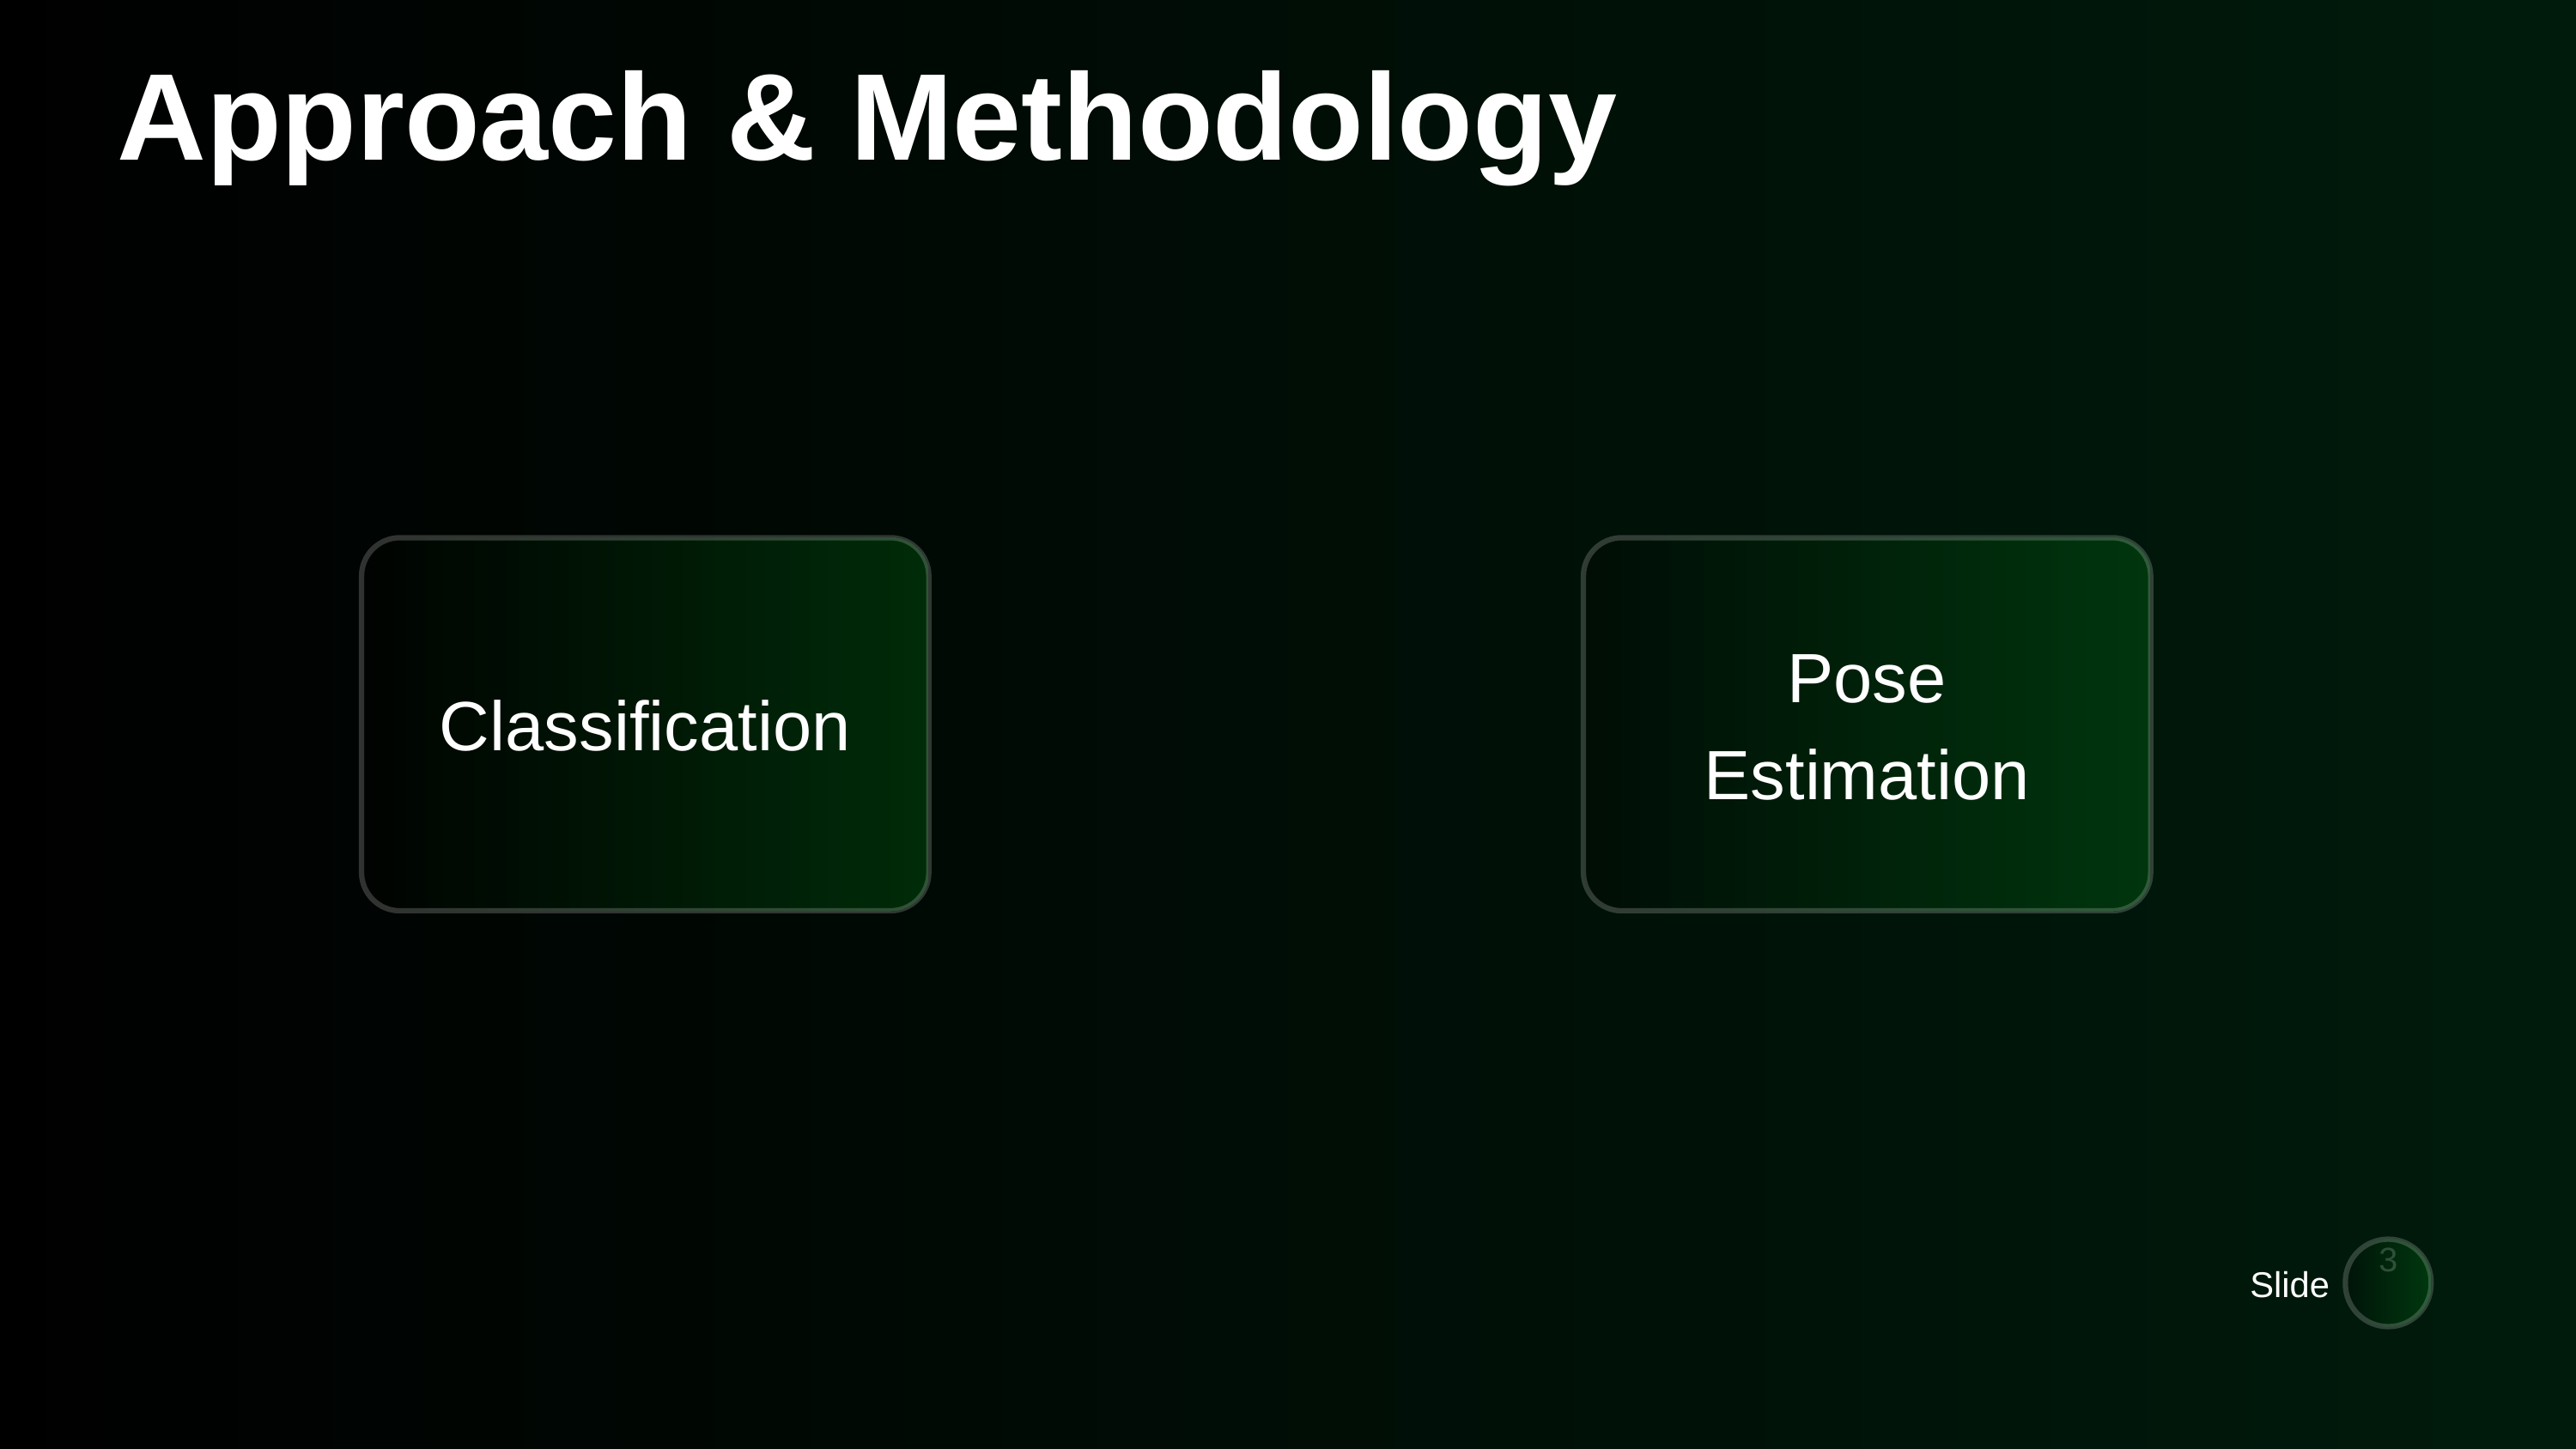

Approach & Methodology

Pose Estimation
Classification

3
Slide